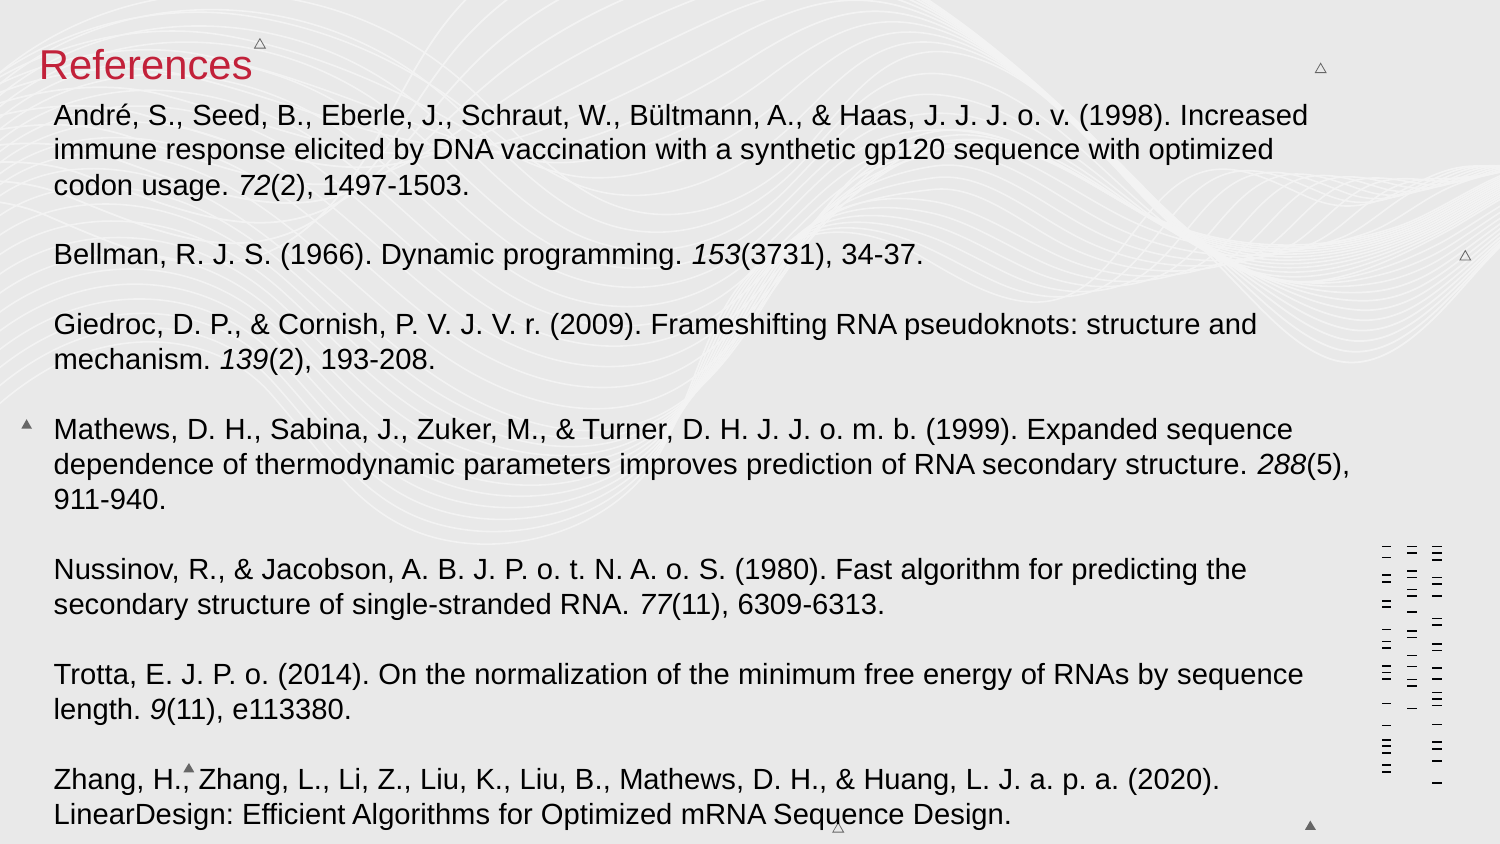

References
André, S., Seed, B., Eberle, J., Schraut, W., Bültmann, A., & Haas, J. J. J. o. v. (1998). Increased immune response elicited by DNA vaccination with a synthetic gp120 sequence with optimized codon usage. 72(2), 1497-1503.

Bellman, R. J. S. (1966). Dynamic programming. 153(3731), 34-37.

Giedroc, D. P., & Cornish, P. V. J. V. r. (2009). Frameshifting RNA pseudoknots: structure and mechanism. 139(2), 193-208.

Mathews, D. H., Sabina, J., Zuker, M., & Turner, D. H. J. J. o. m. b. (1999). Expanded sequence dependence of thermodynamic parameters improves prediction of RNA secondary structure. 288(5), 911-940.

Nussinov, R., & Jacobson, A. B. J. P. o. t. N. A. o. S. (1980). Fast algorithm for predicting the secondary structure of single-stranded RNA. 77(11), 6309-6313.

Trotta, E. J. P. o. (2014). On the normalization of the minimum free energy of RNAs by sequence length. 9(11), e113380.

Zhang, H., Zhang, L., Li, Z., Liu, K., Liu, B., Mathews, D. H., & Huang, L. J. a. p. a. (2020). LinearDesign: Efficient Algorithms for Optimized mRNA Sequence Design.